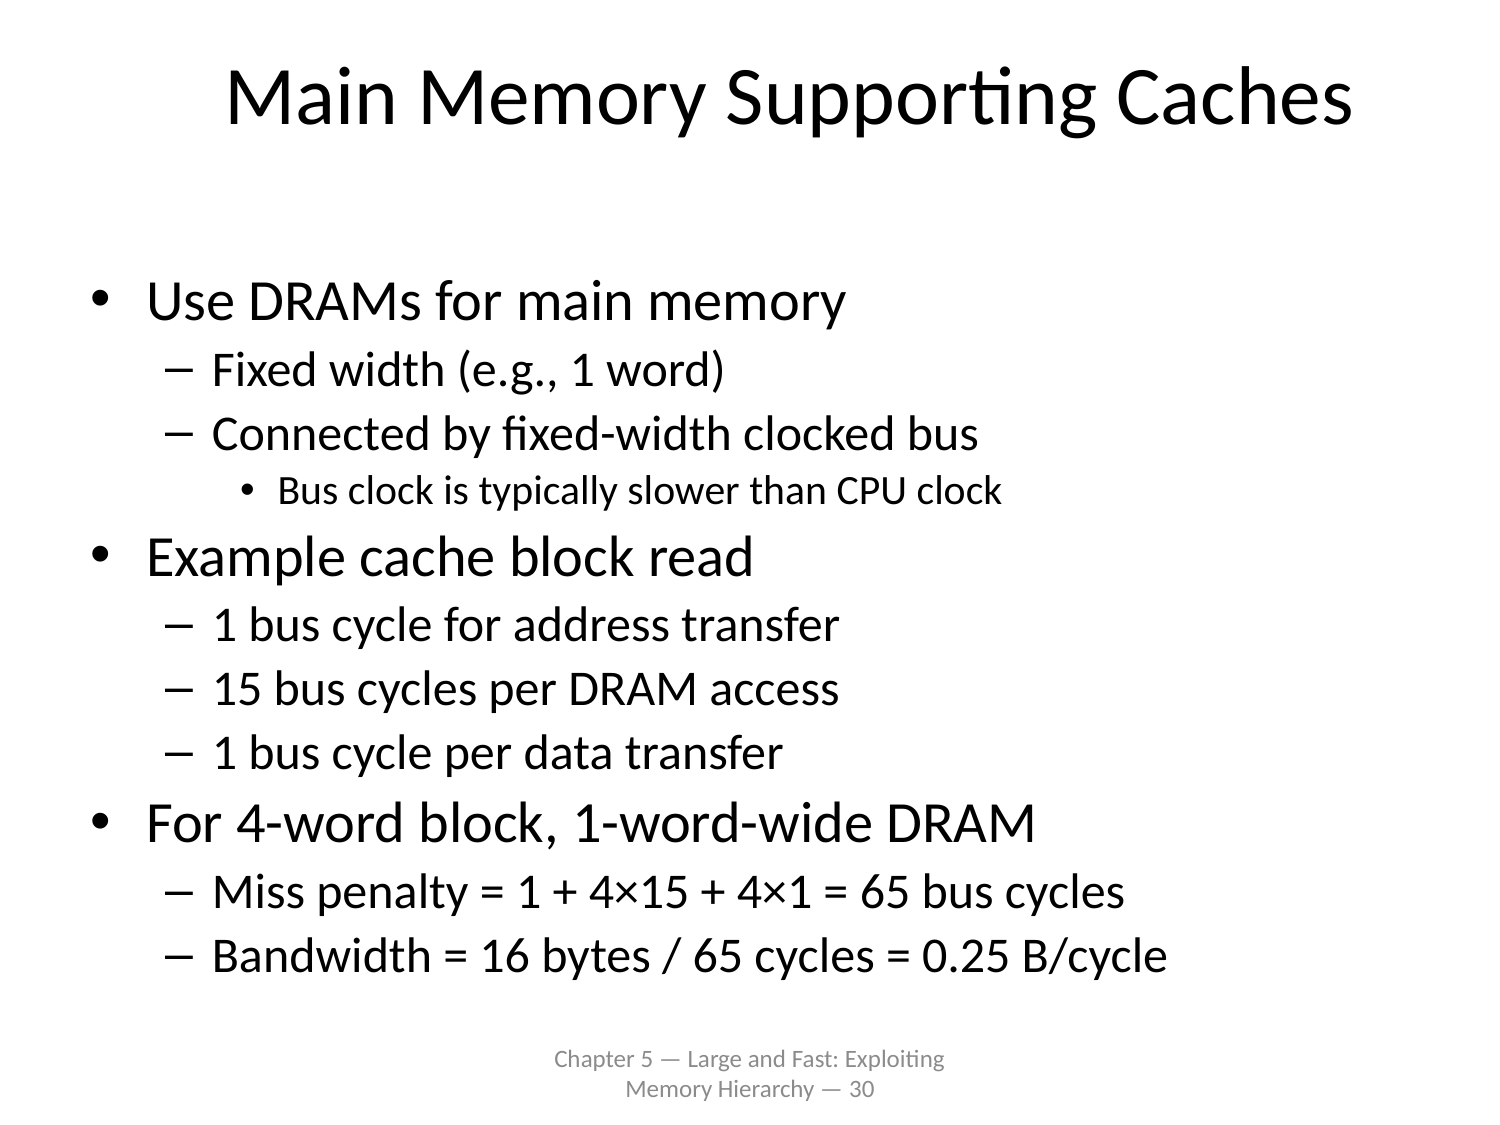

# Main Memory Supporting Caches
Use DRAMs for main memory
Fixed width (e.g., 1 word)
Connected by fixed-width clocked bus
Bus clock is typically slower than CPU clock
Example cache block read
1 bus cycle for address transfer
15 bus cycles per DRAM access
1 bus cycle per data transfer
For 4-word block, 1-word-wide DRAM
Miss penalty = 1 + 4×15 + 4×1 = 65 bus cycles
Bandwidth = 16 bytes / 65 cycles = 0.25 B/cycle
Chapter 5 — Large and Fast: Exploiting Memory Hierarchy — 30